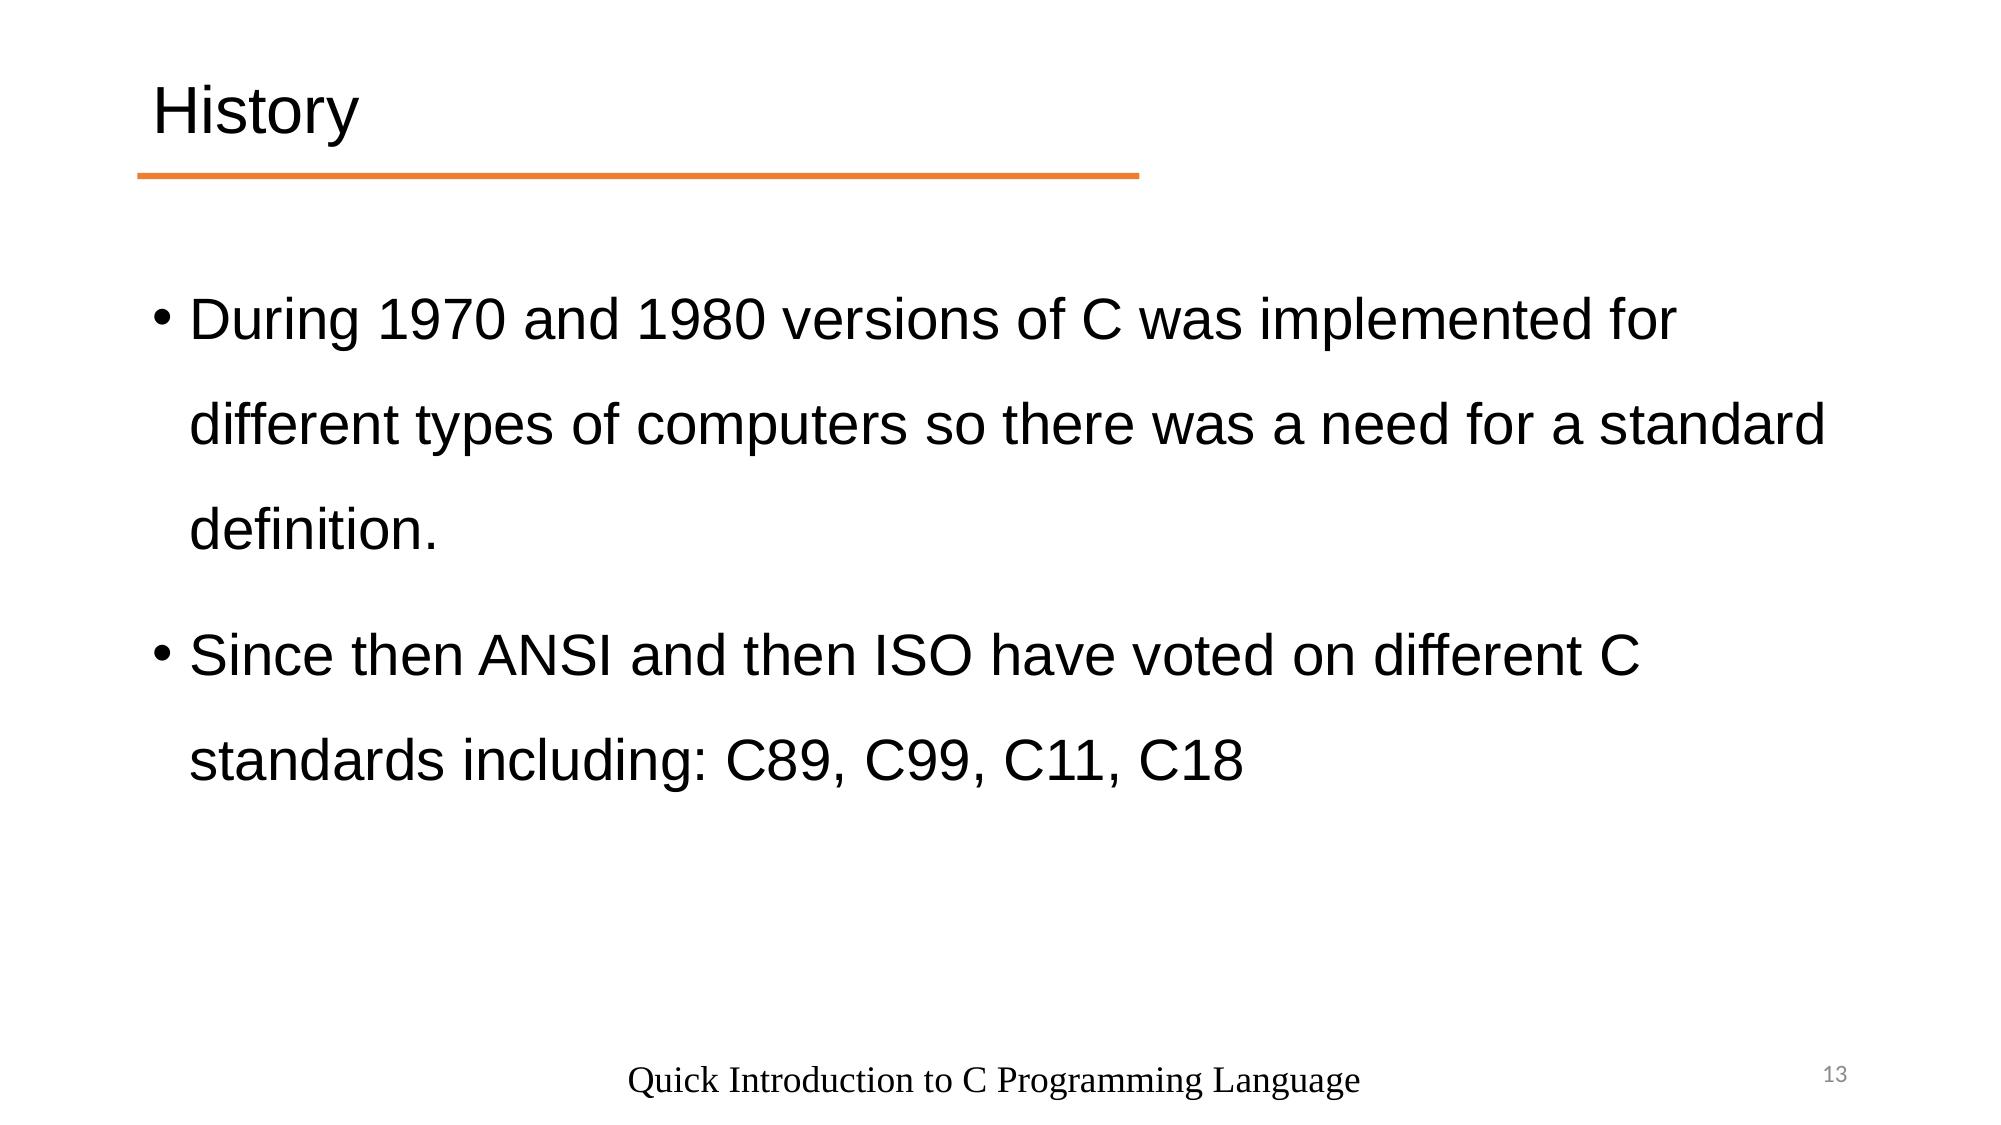

History
During 1970 and 1980 versions of C was implemented for different types of computers so there was a need for a standard definition.
Since then ANSI and then ISO have voted on different C standards including: C89, C99, C11, C18
13